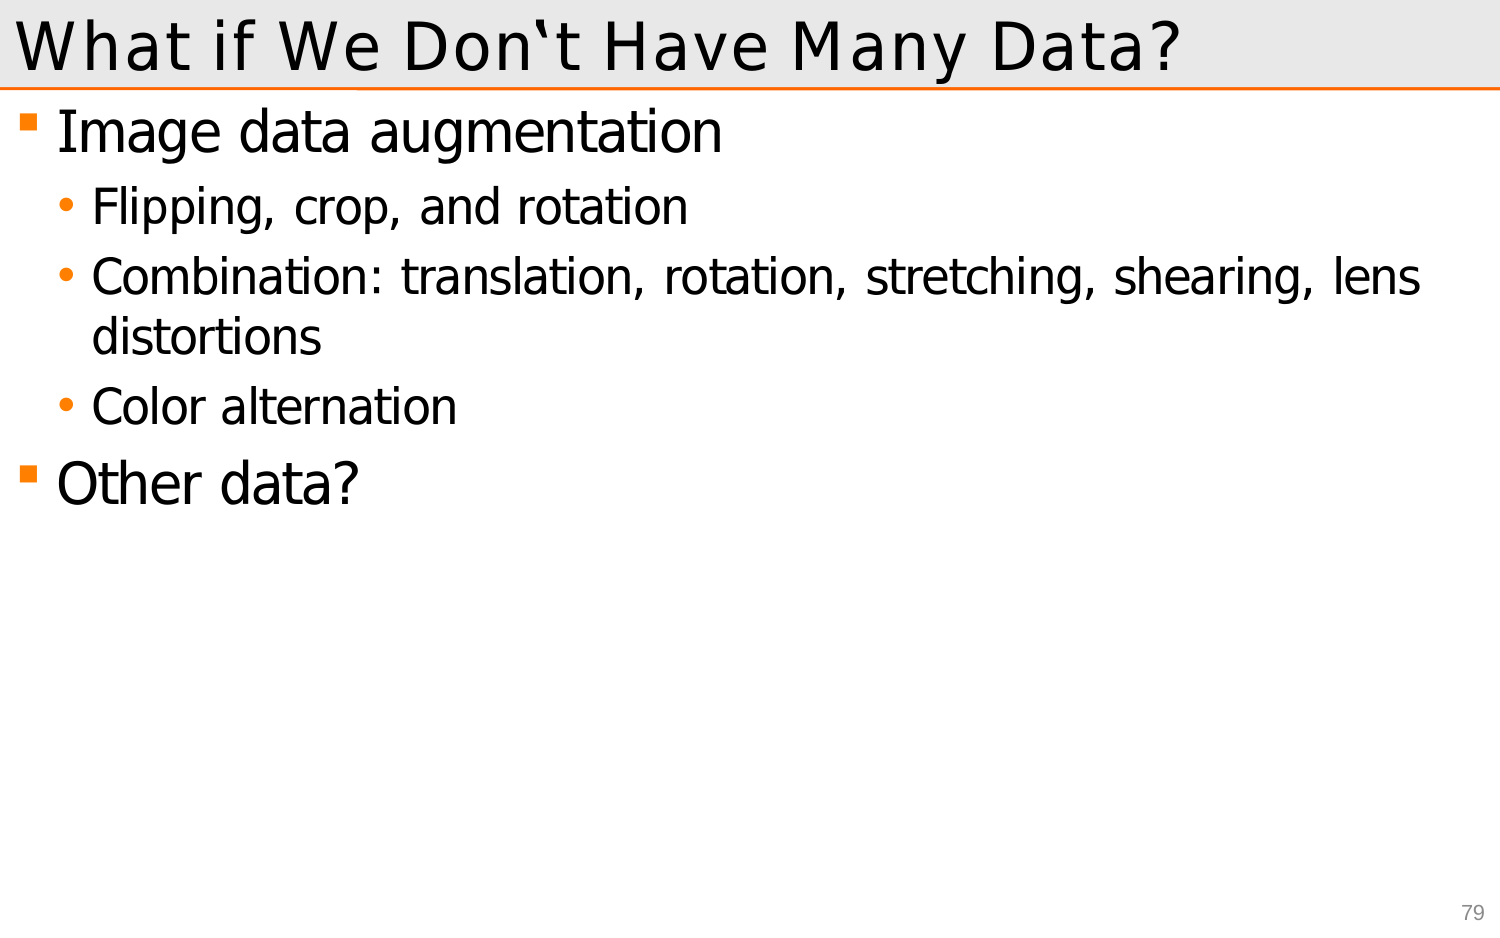

# What if We Don‘t Have Many Data?
Image data augmentation
Flipping, crop, and rotation
Combination: translation, rotation, stretching, shearing, lens distortions
Color alternation
Other data?
79